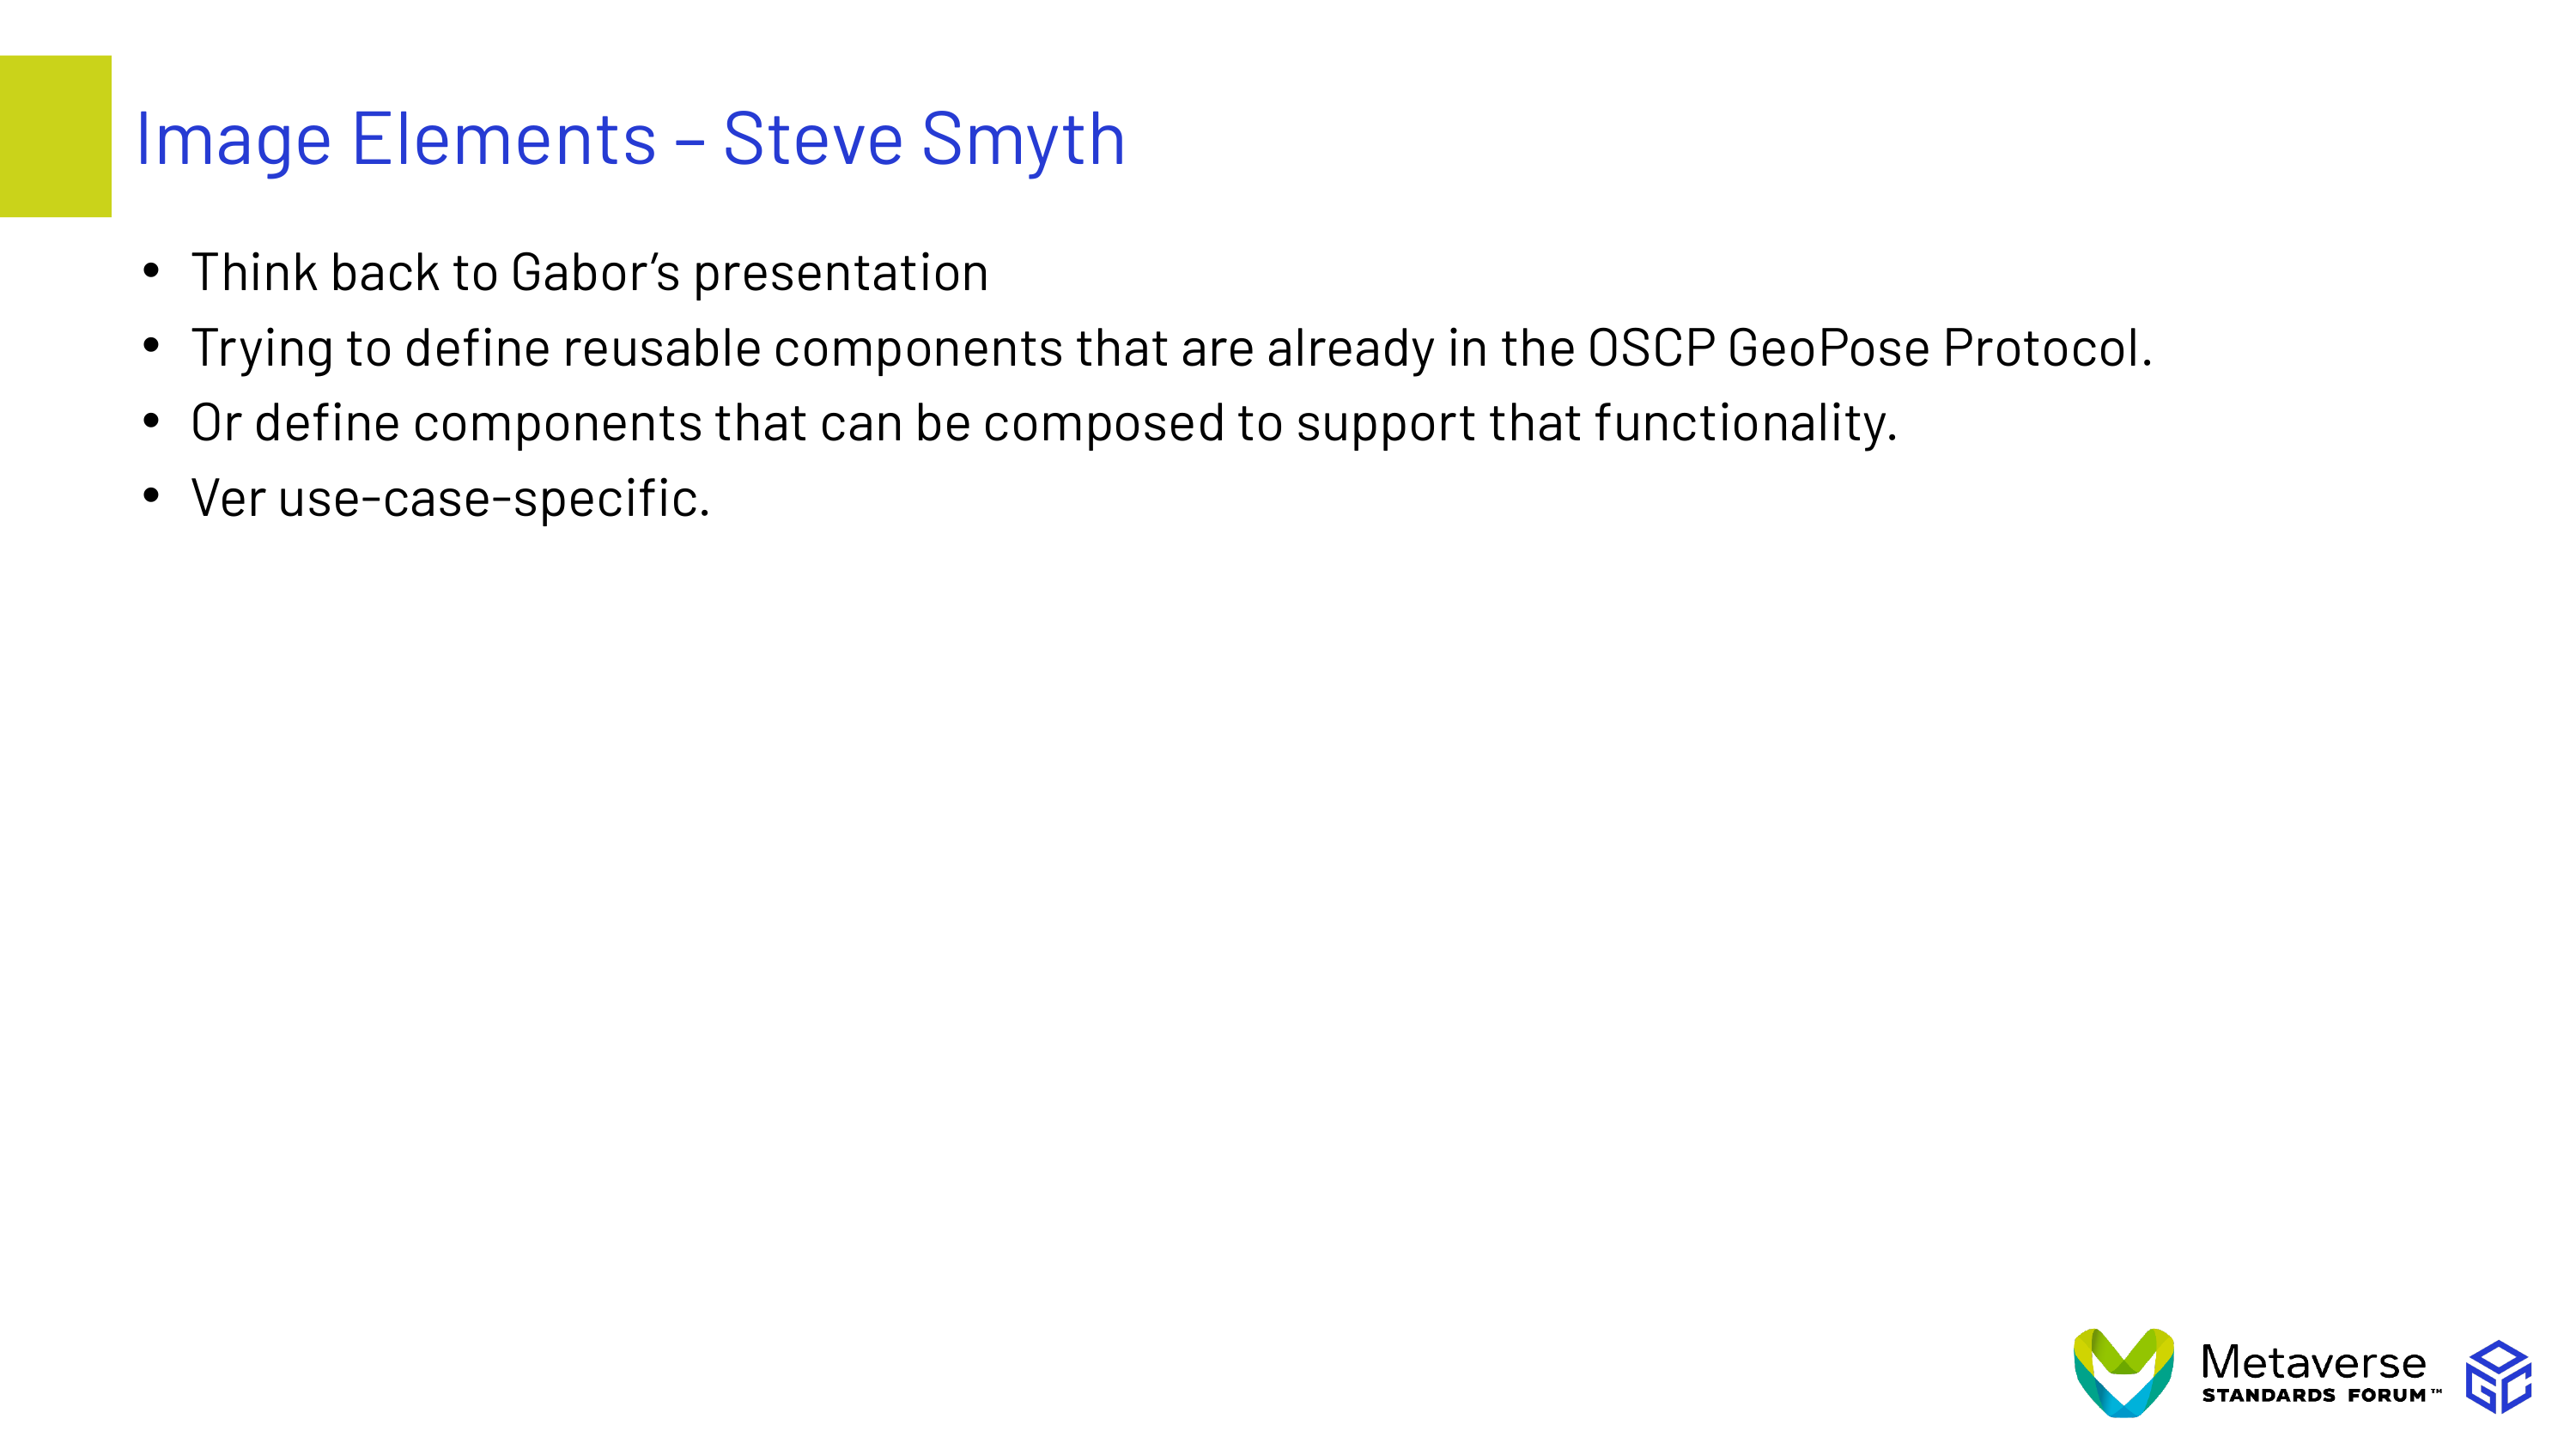

# Image Elements – Steve Smyth
Think back to Gabor’s presentation
Trying to define reusable components that are already in the OSCP GeoPose Protocol.
Or define components that can be composed to support that functionality.
Ver use-case-specific.